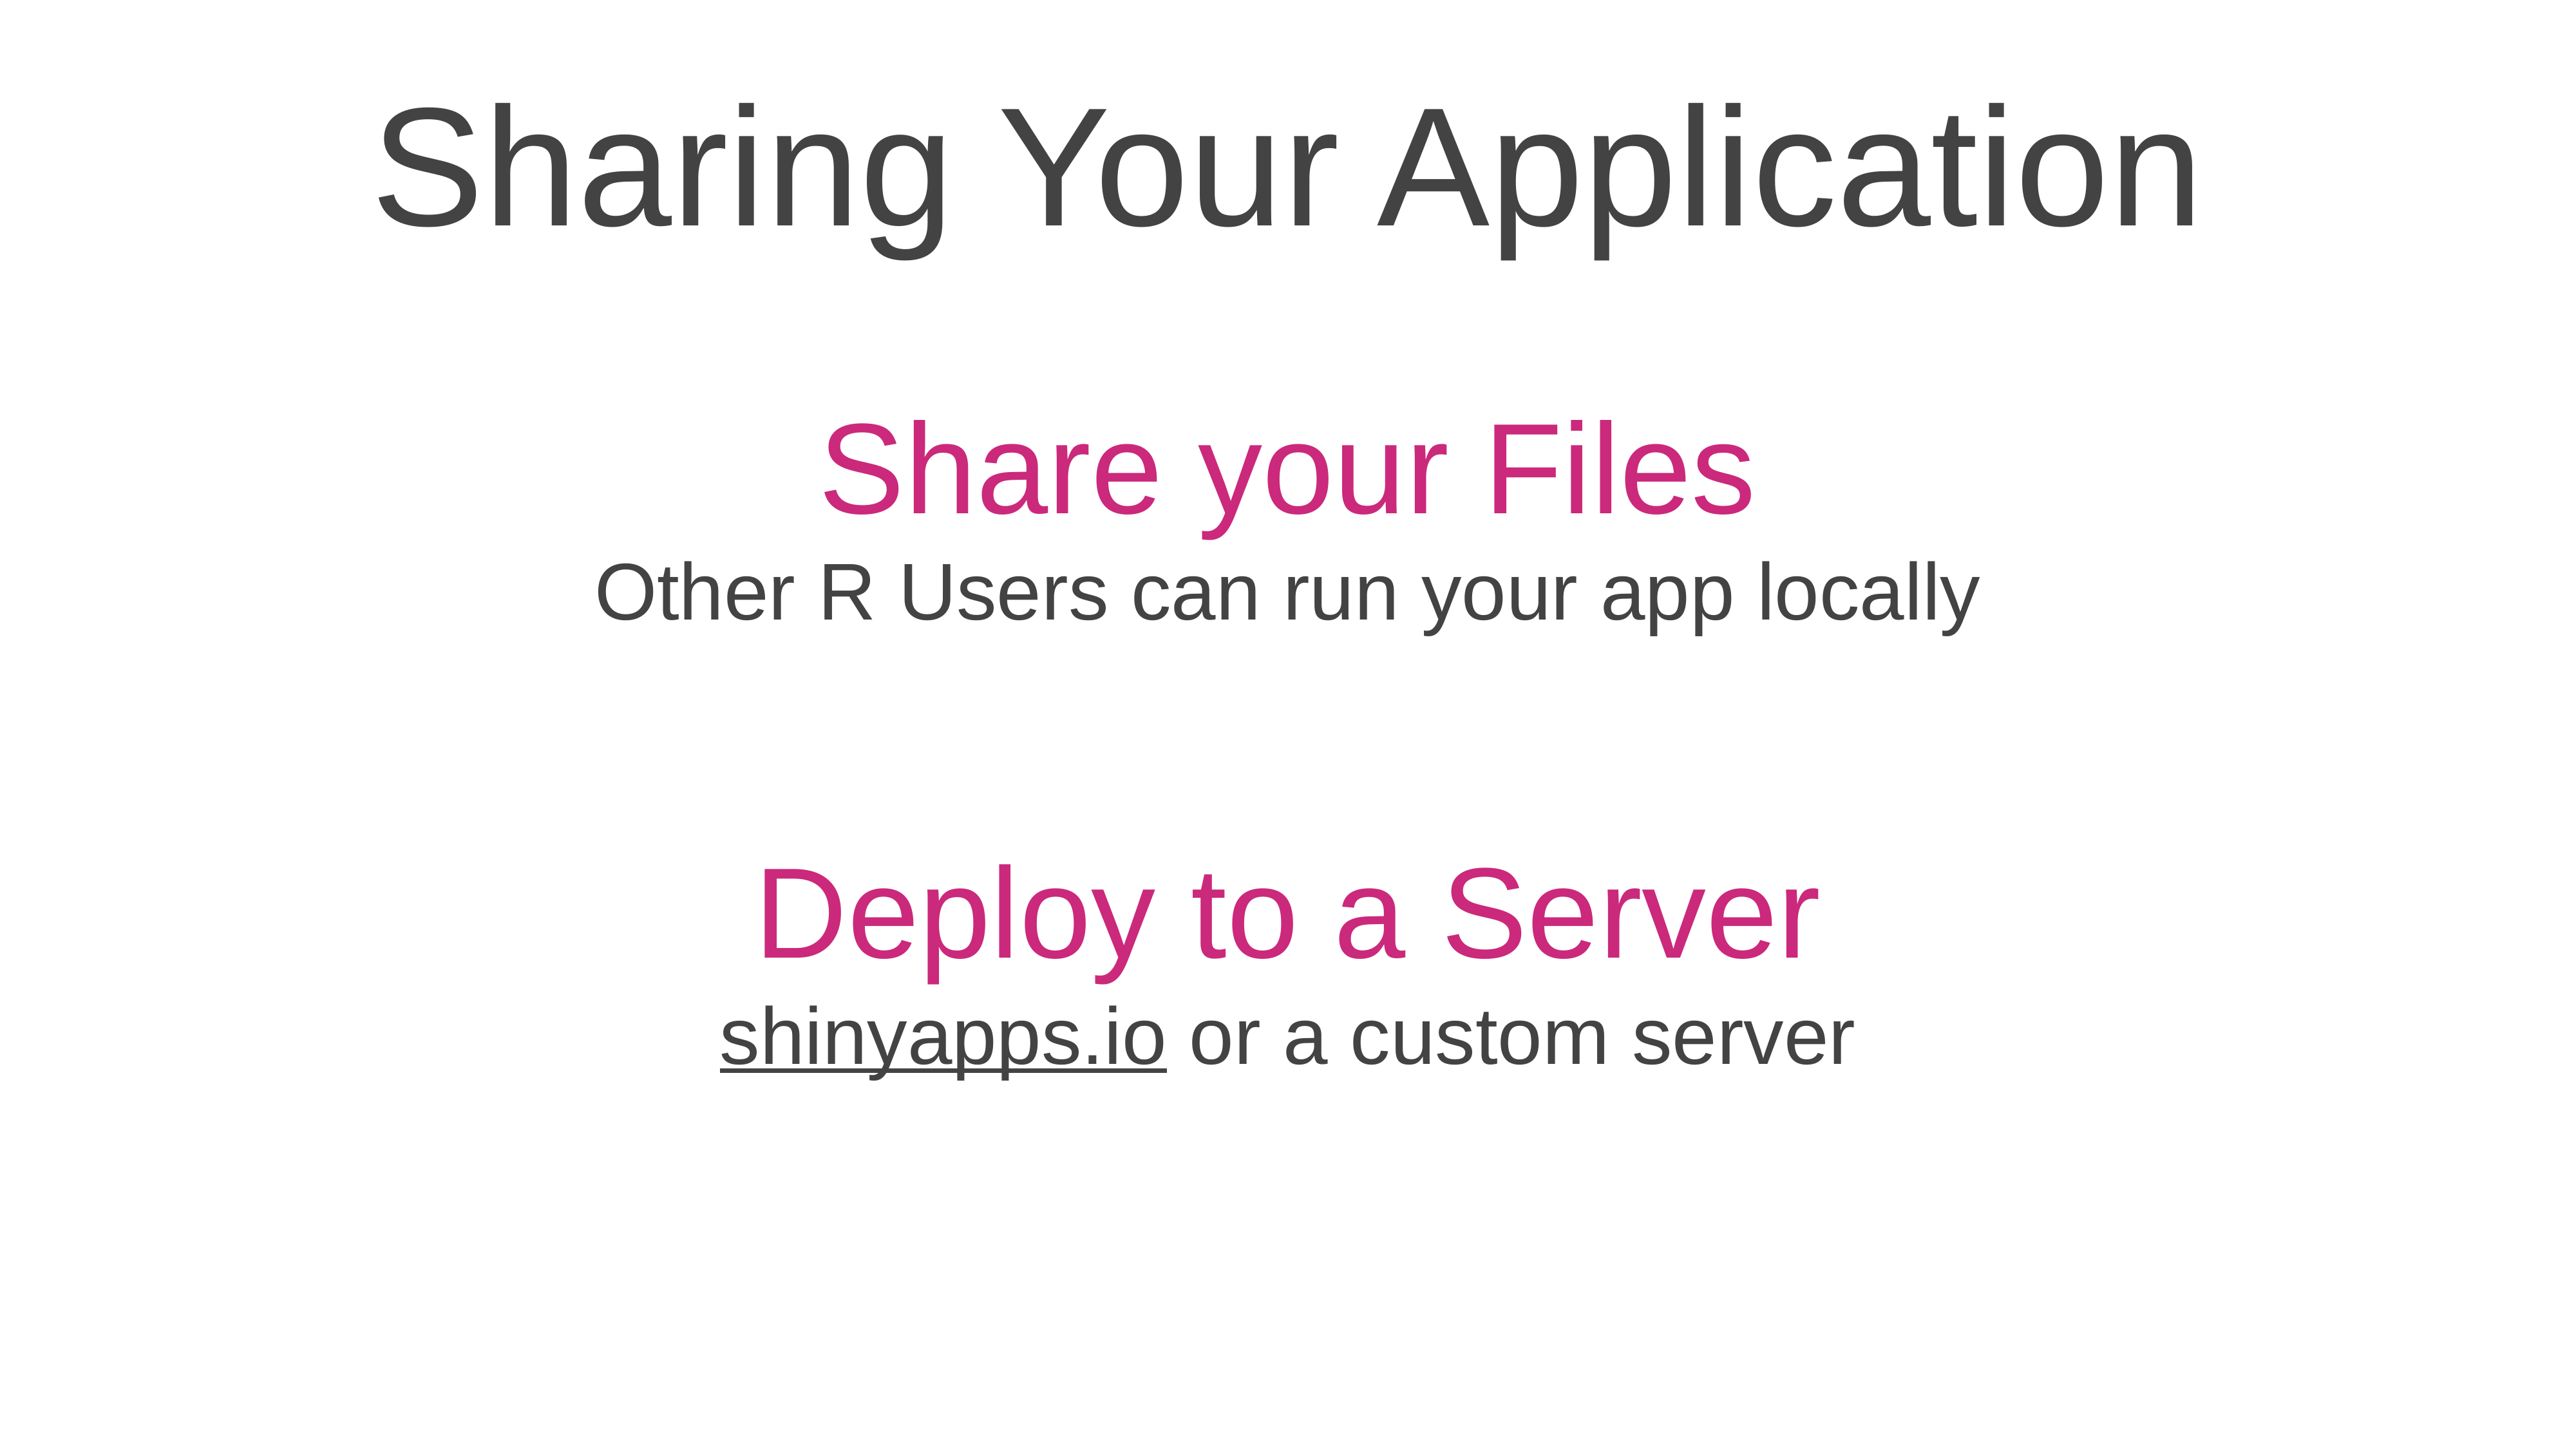

# Sharing Your Application
Share your Files
Other R Users can run your app locally

Deploy to a Server
shinyapps.io or a custom server